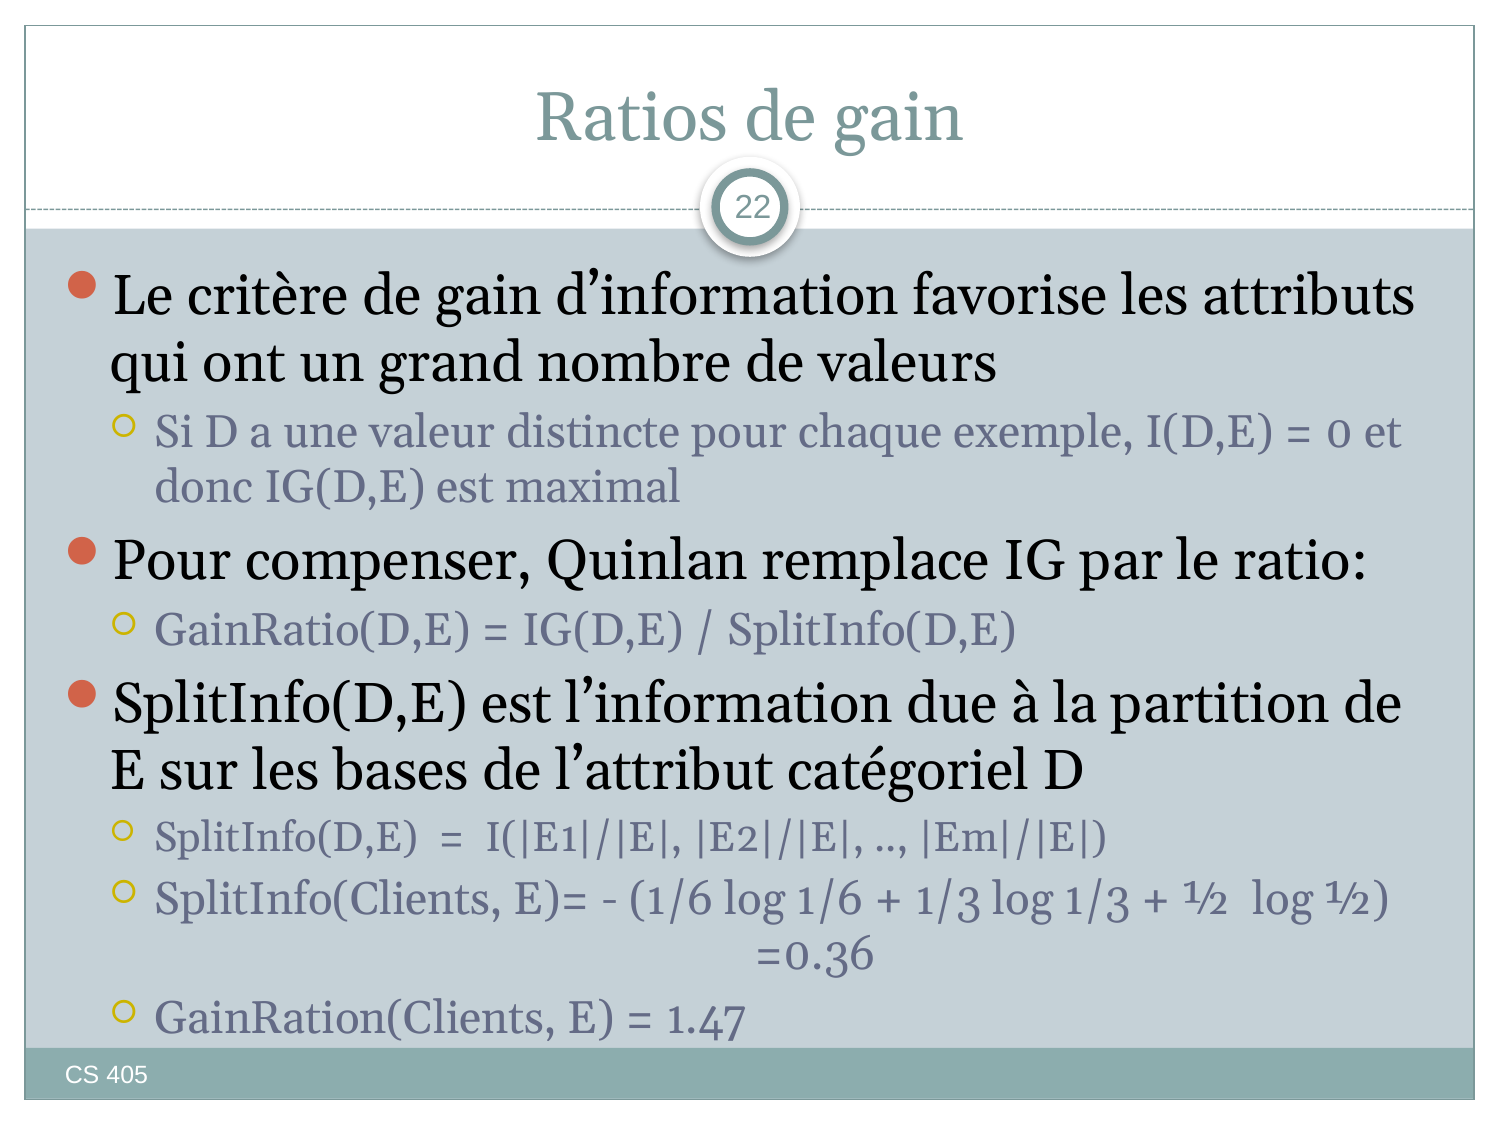

# Ratios de gain
22
Le critère de gain d’information favorise les attributs qui ont un grand nombre de valeurs
Si D a une valeur distincte pour chaque exemple, I(D,E) = 0 et donc IG(D,E) est maximal
Pour compenser, Quinlan remplace IG par le ratio:
GainRatio(D,E) = IG(D,E) / SplitInfo(D,E)
SplitInfo(D,E) est l’information due à la partition de E sur les bases de l’attribut catégoriel D
SplitInfo(D,E)  =  I(|E1|/|E|, |E2|/|E|, .., |Em|/|E|)
SplitInfo(Clients, E)= - (1/6 log 1/6 + 1/3 log 1/3 + ½  log ½) 				=0.36
GainRation(Clients, E) = 1.47

CS 405